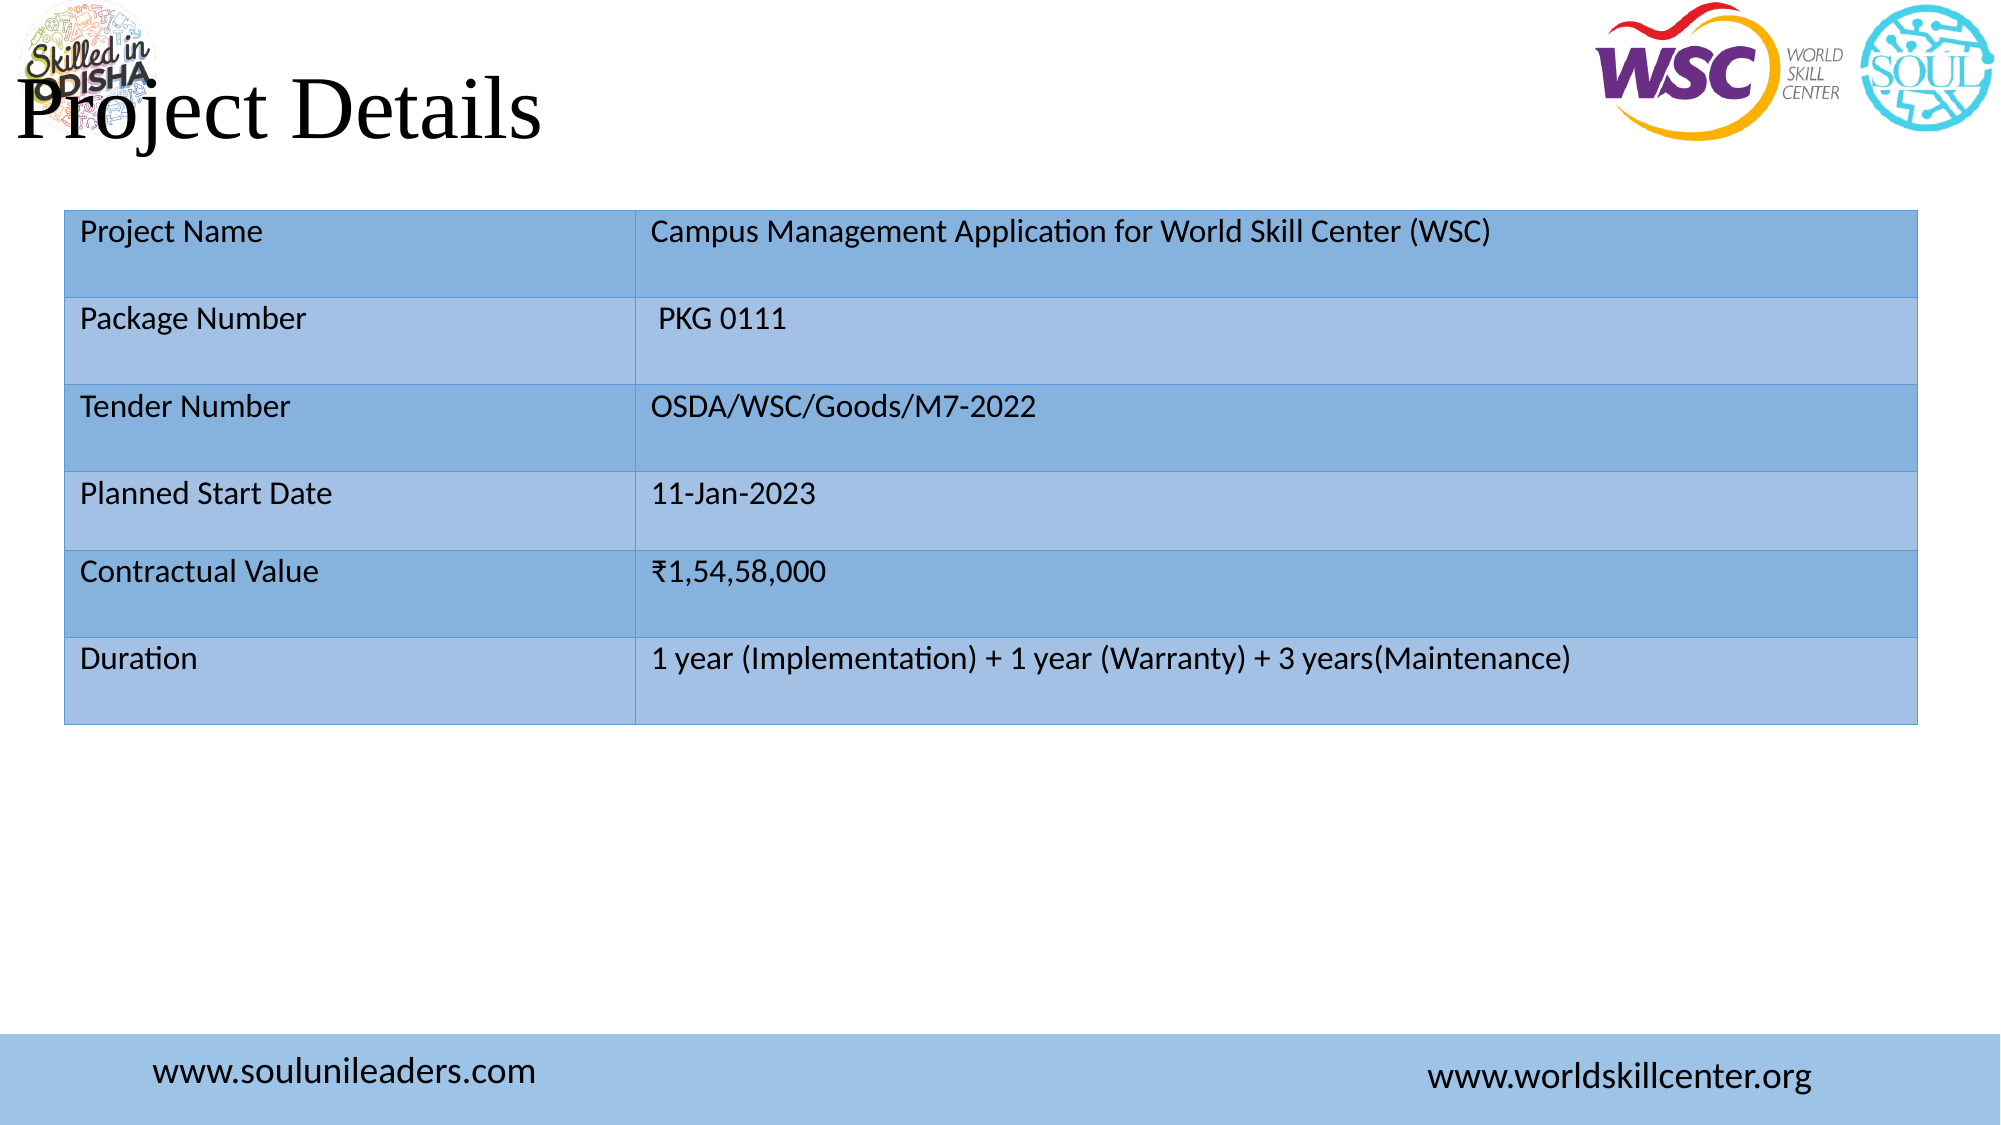

# Project Details
| Project Name | Campus Management Application for World Skill Center (WSC) |
| --- | --- |
| Package Number | PKG 0111 |
| Tender Number | OSDA/WSC/Goods/M7-2022 |
| Planned Start Date | 11-Jan-2023 |
| Contractual Value | ₹1,54,58,000 |
| Duration | 1 year (Implementation) + 1 year (Warranty) + 3 years(Maintenance) |